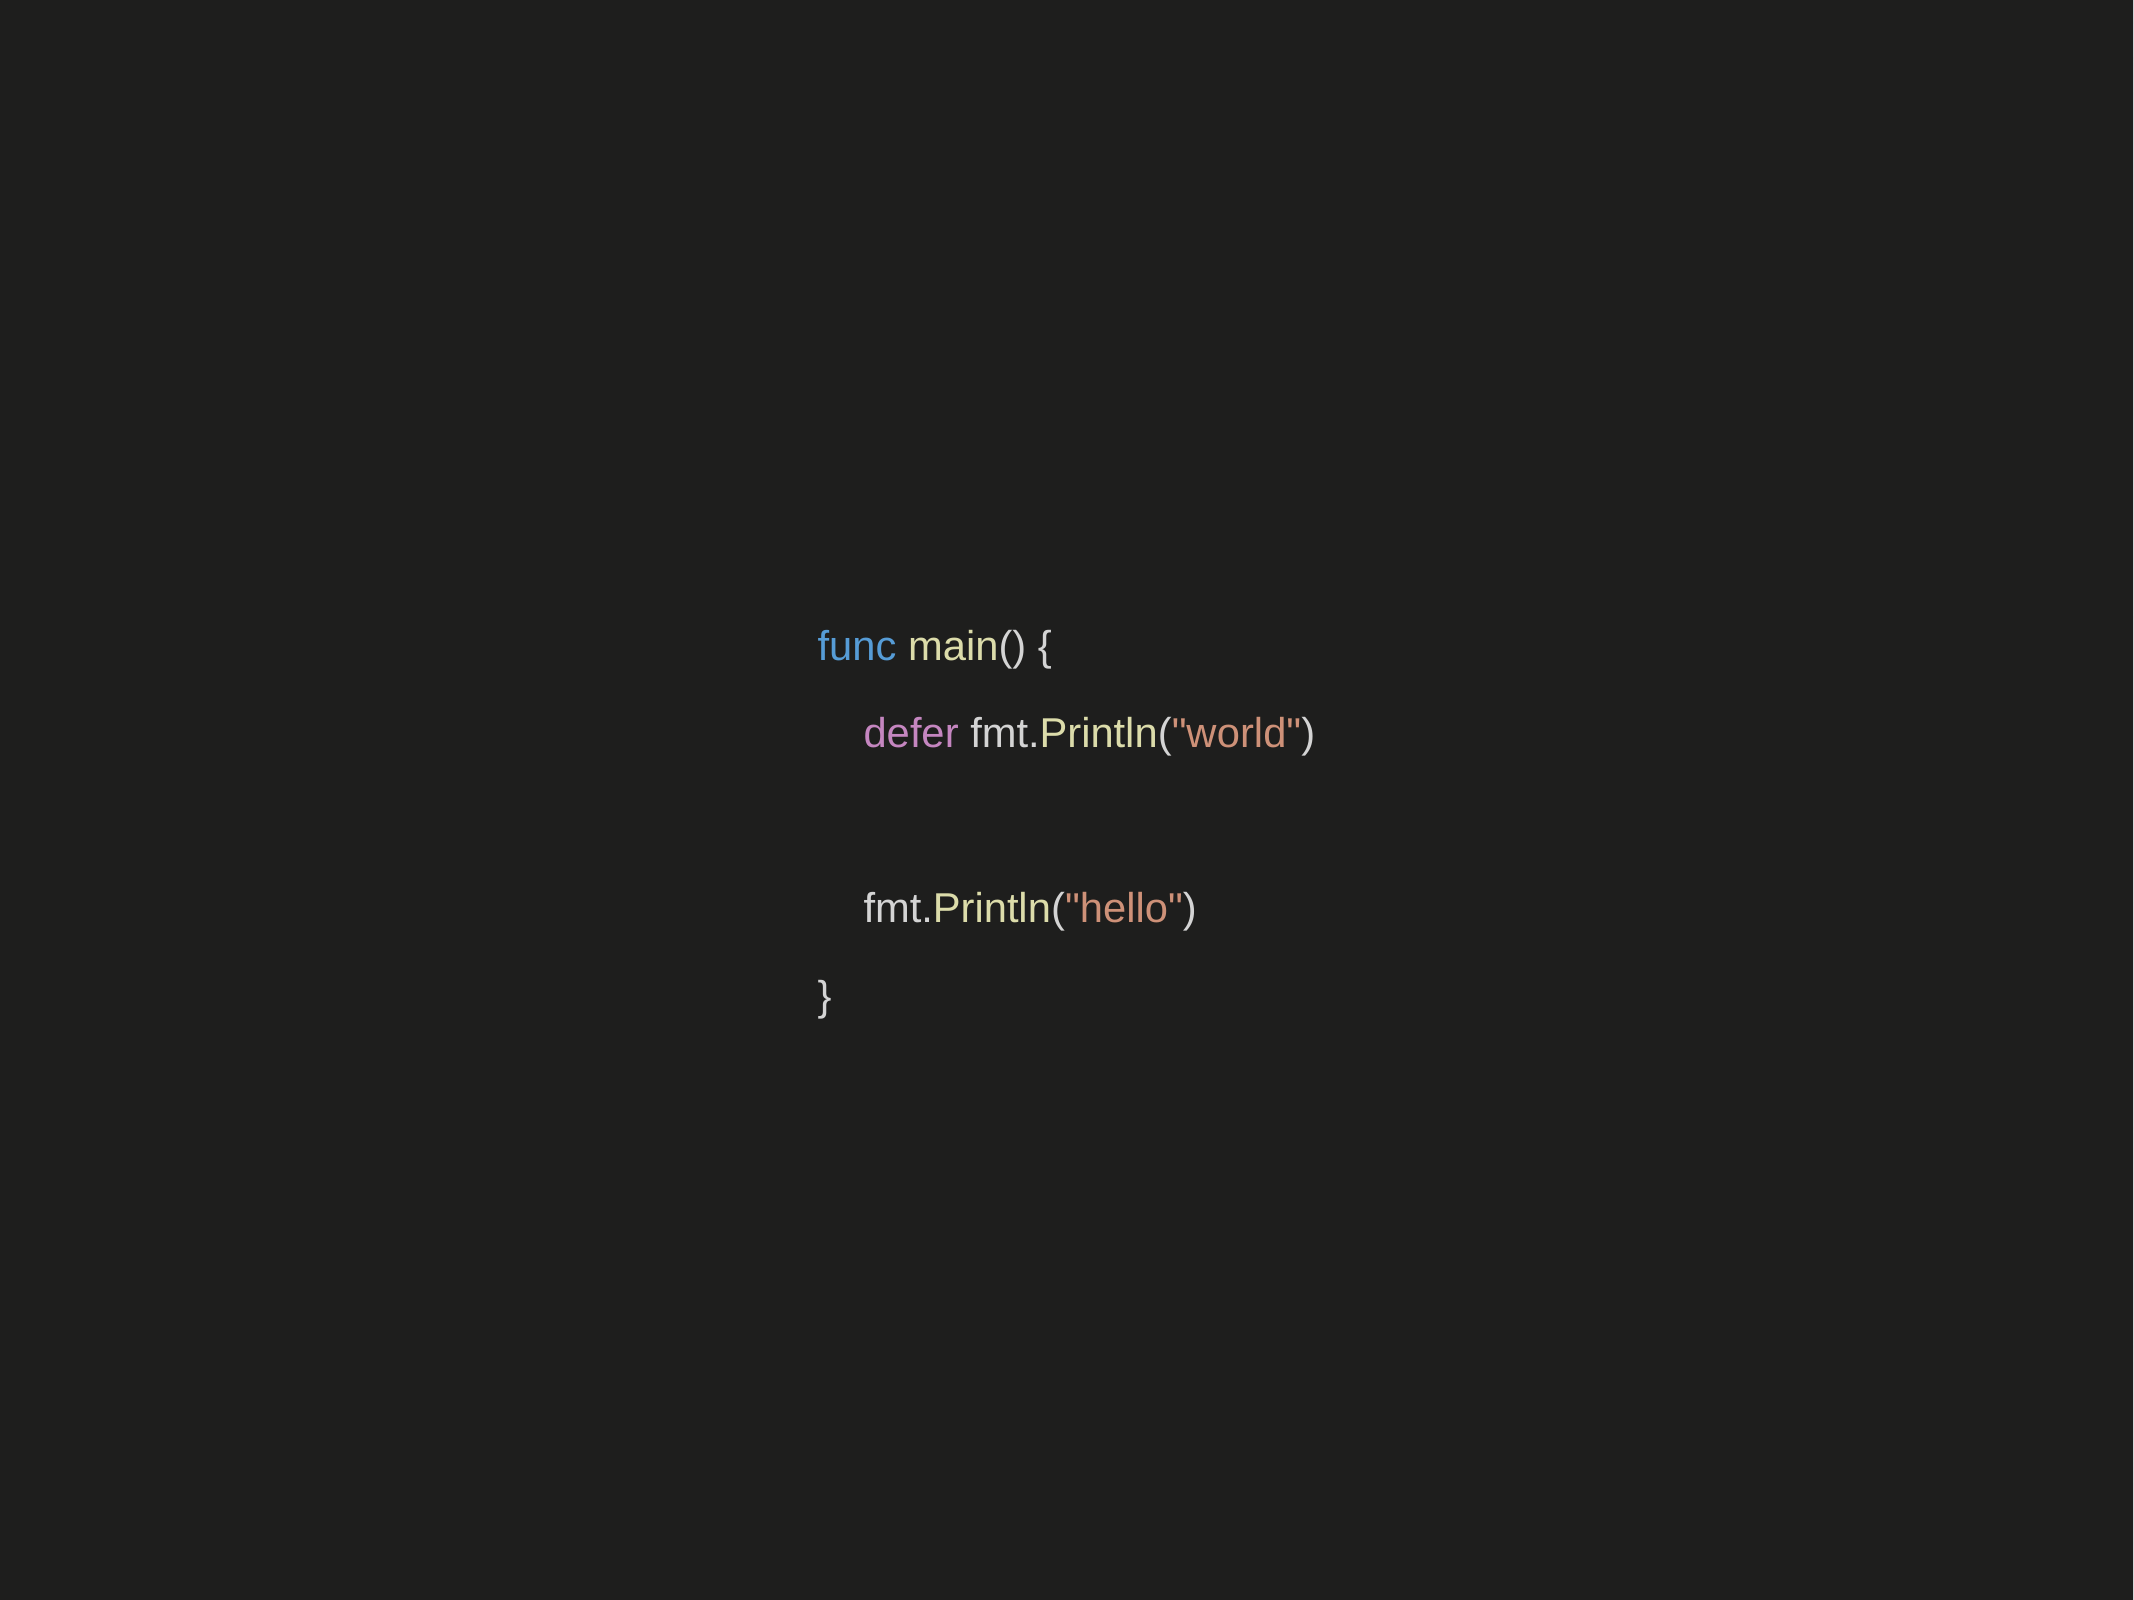

func main() {
    defer fmt.Println("world")

    fmt.Println("hello")
}